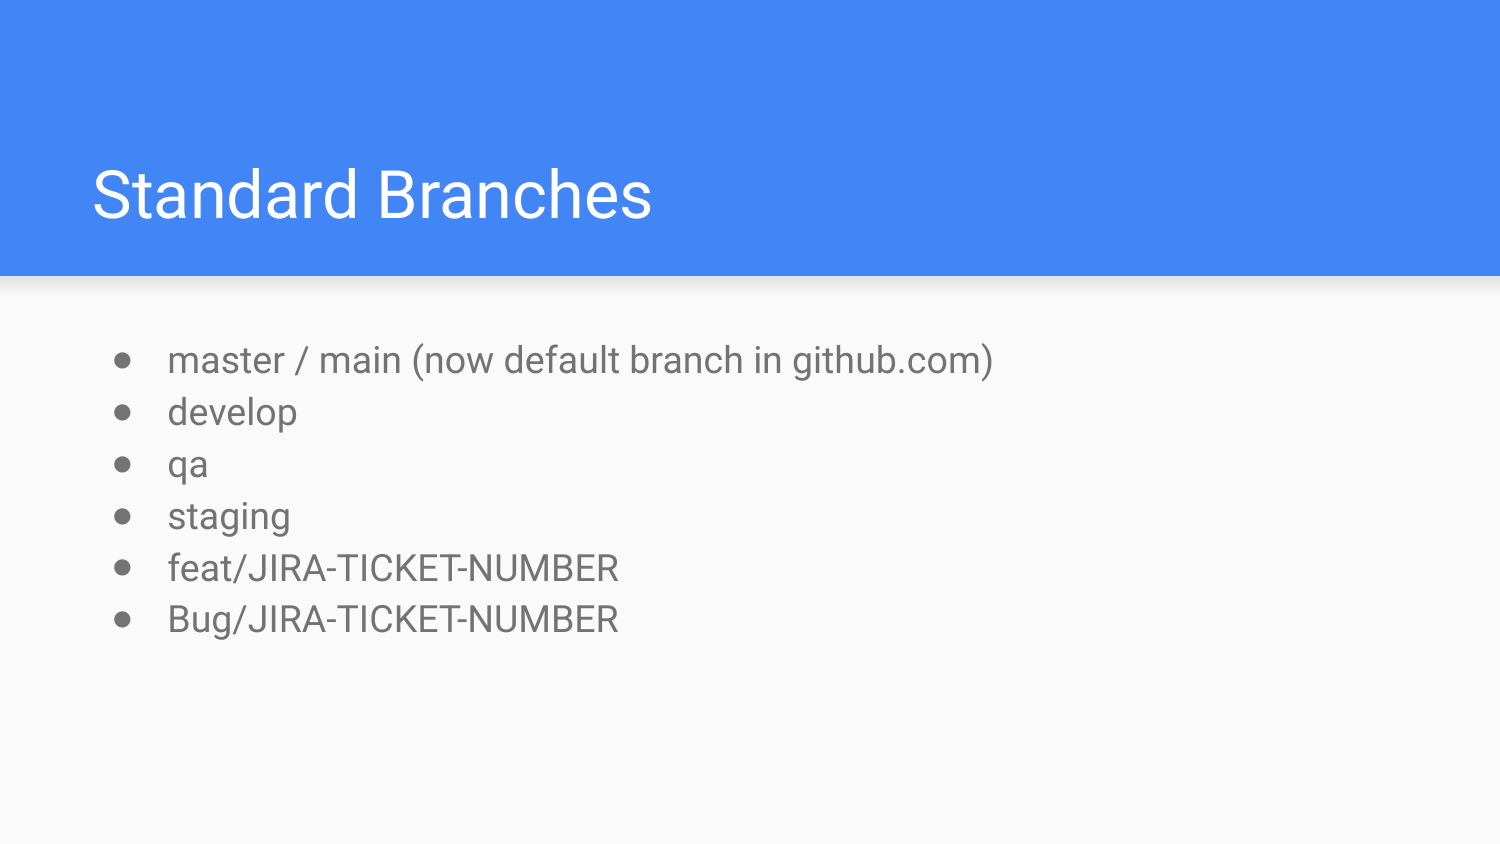

# Standard Branches
master / main (now default branch in github.com)​
develop​
qa​
staging​
feat/JIRA-TICKET-NUMBER​
Bug/JIRA-TICKET-NUMBER​